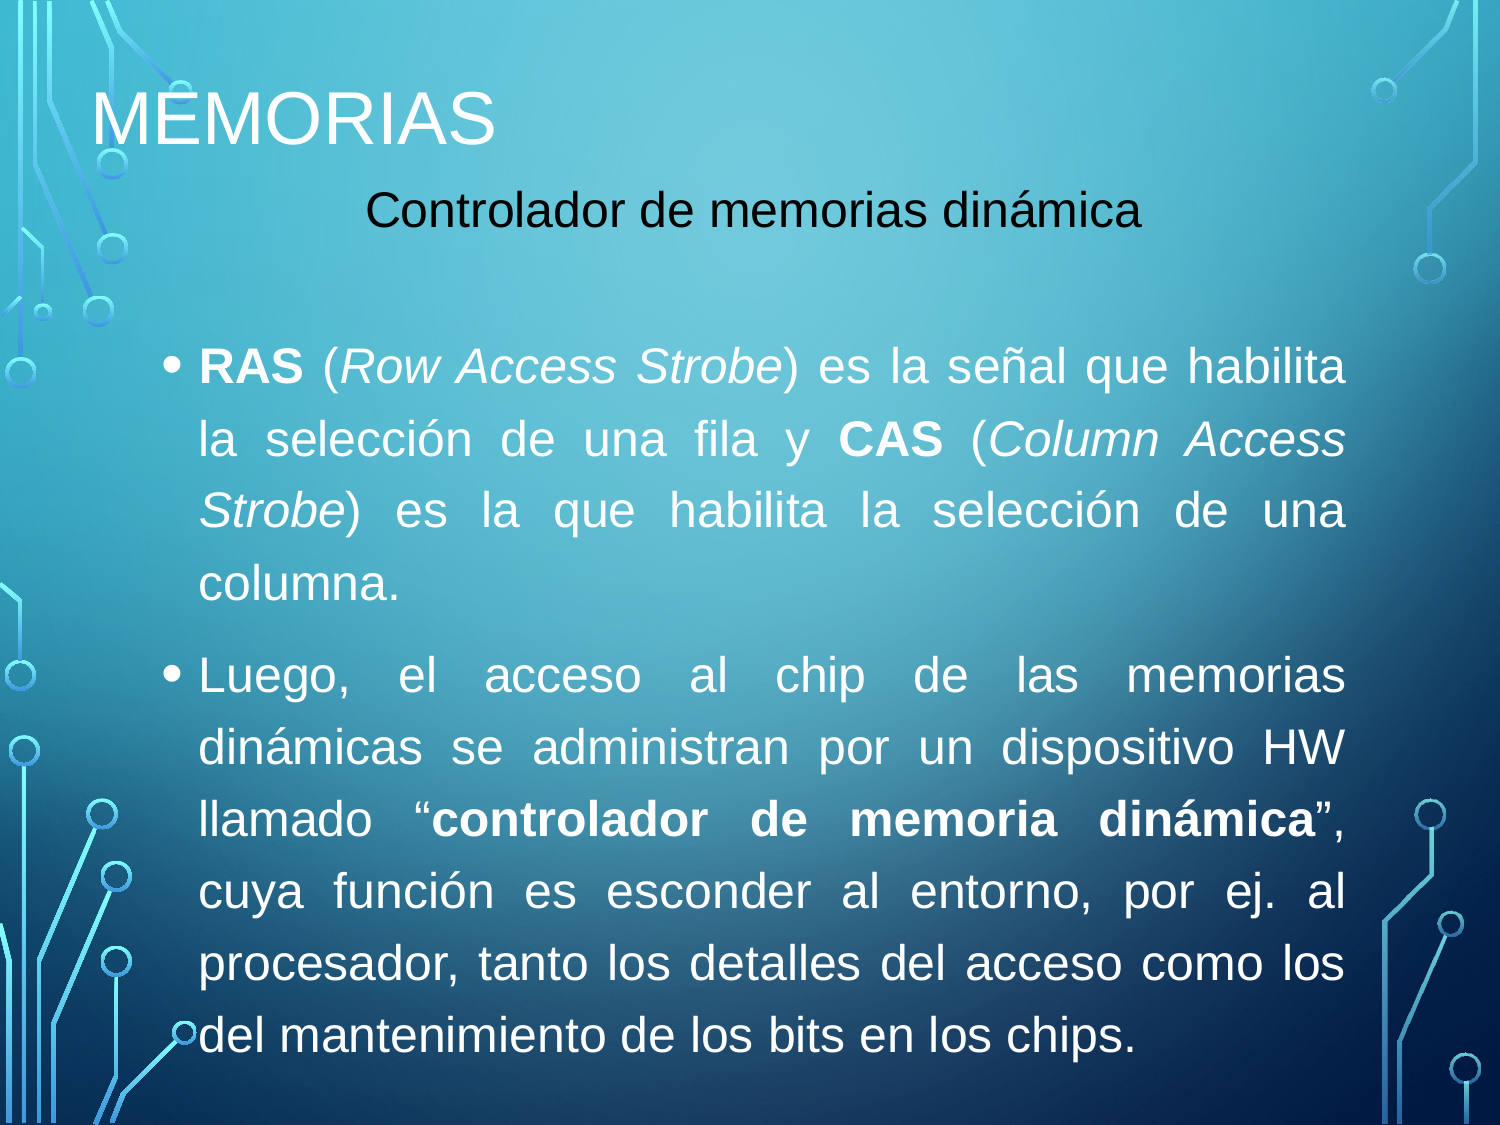

# Memorias
Controlador de memorias dinámica
RAS (Row Access Strobe) es la señal que habilita la selección de una fila y CAS (Column Access Strobe) es la que habilita la selección de una columna.
Luego, el acceso al chip de las memorias dinámicas se administran por un dispositivo HW llamado “controlador de memoria dinámica”, cuya función es esconder al entorno, por ej. al procesador, tanto los detalles del acceso como los del mantenimiento de los bits en los chips.